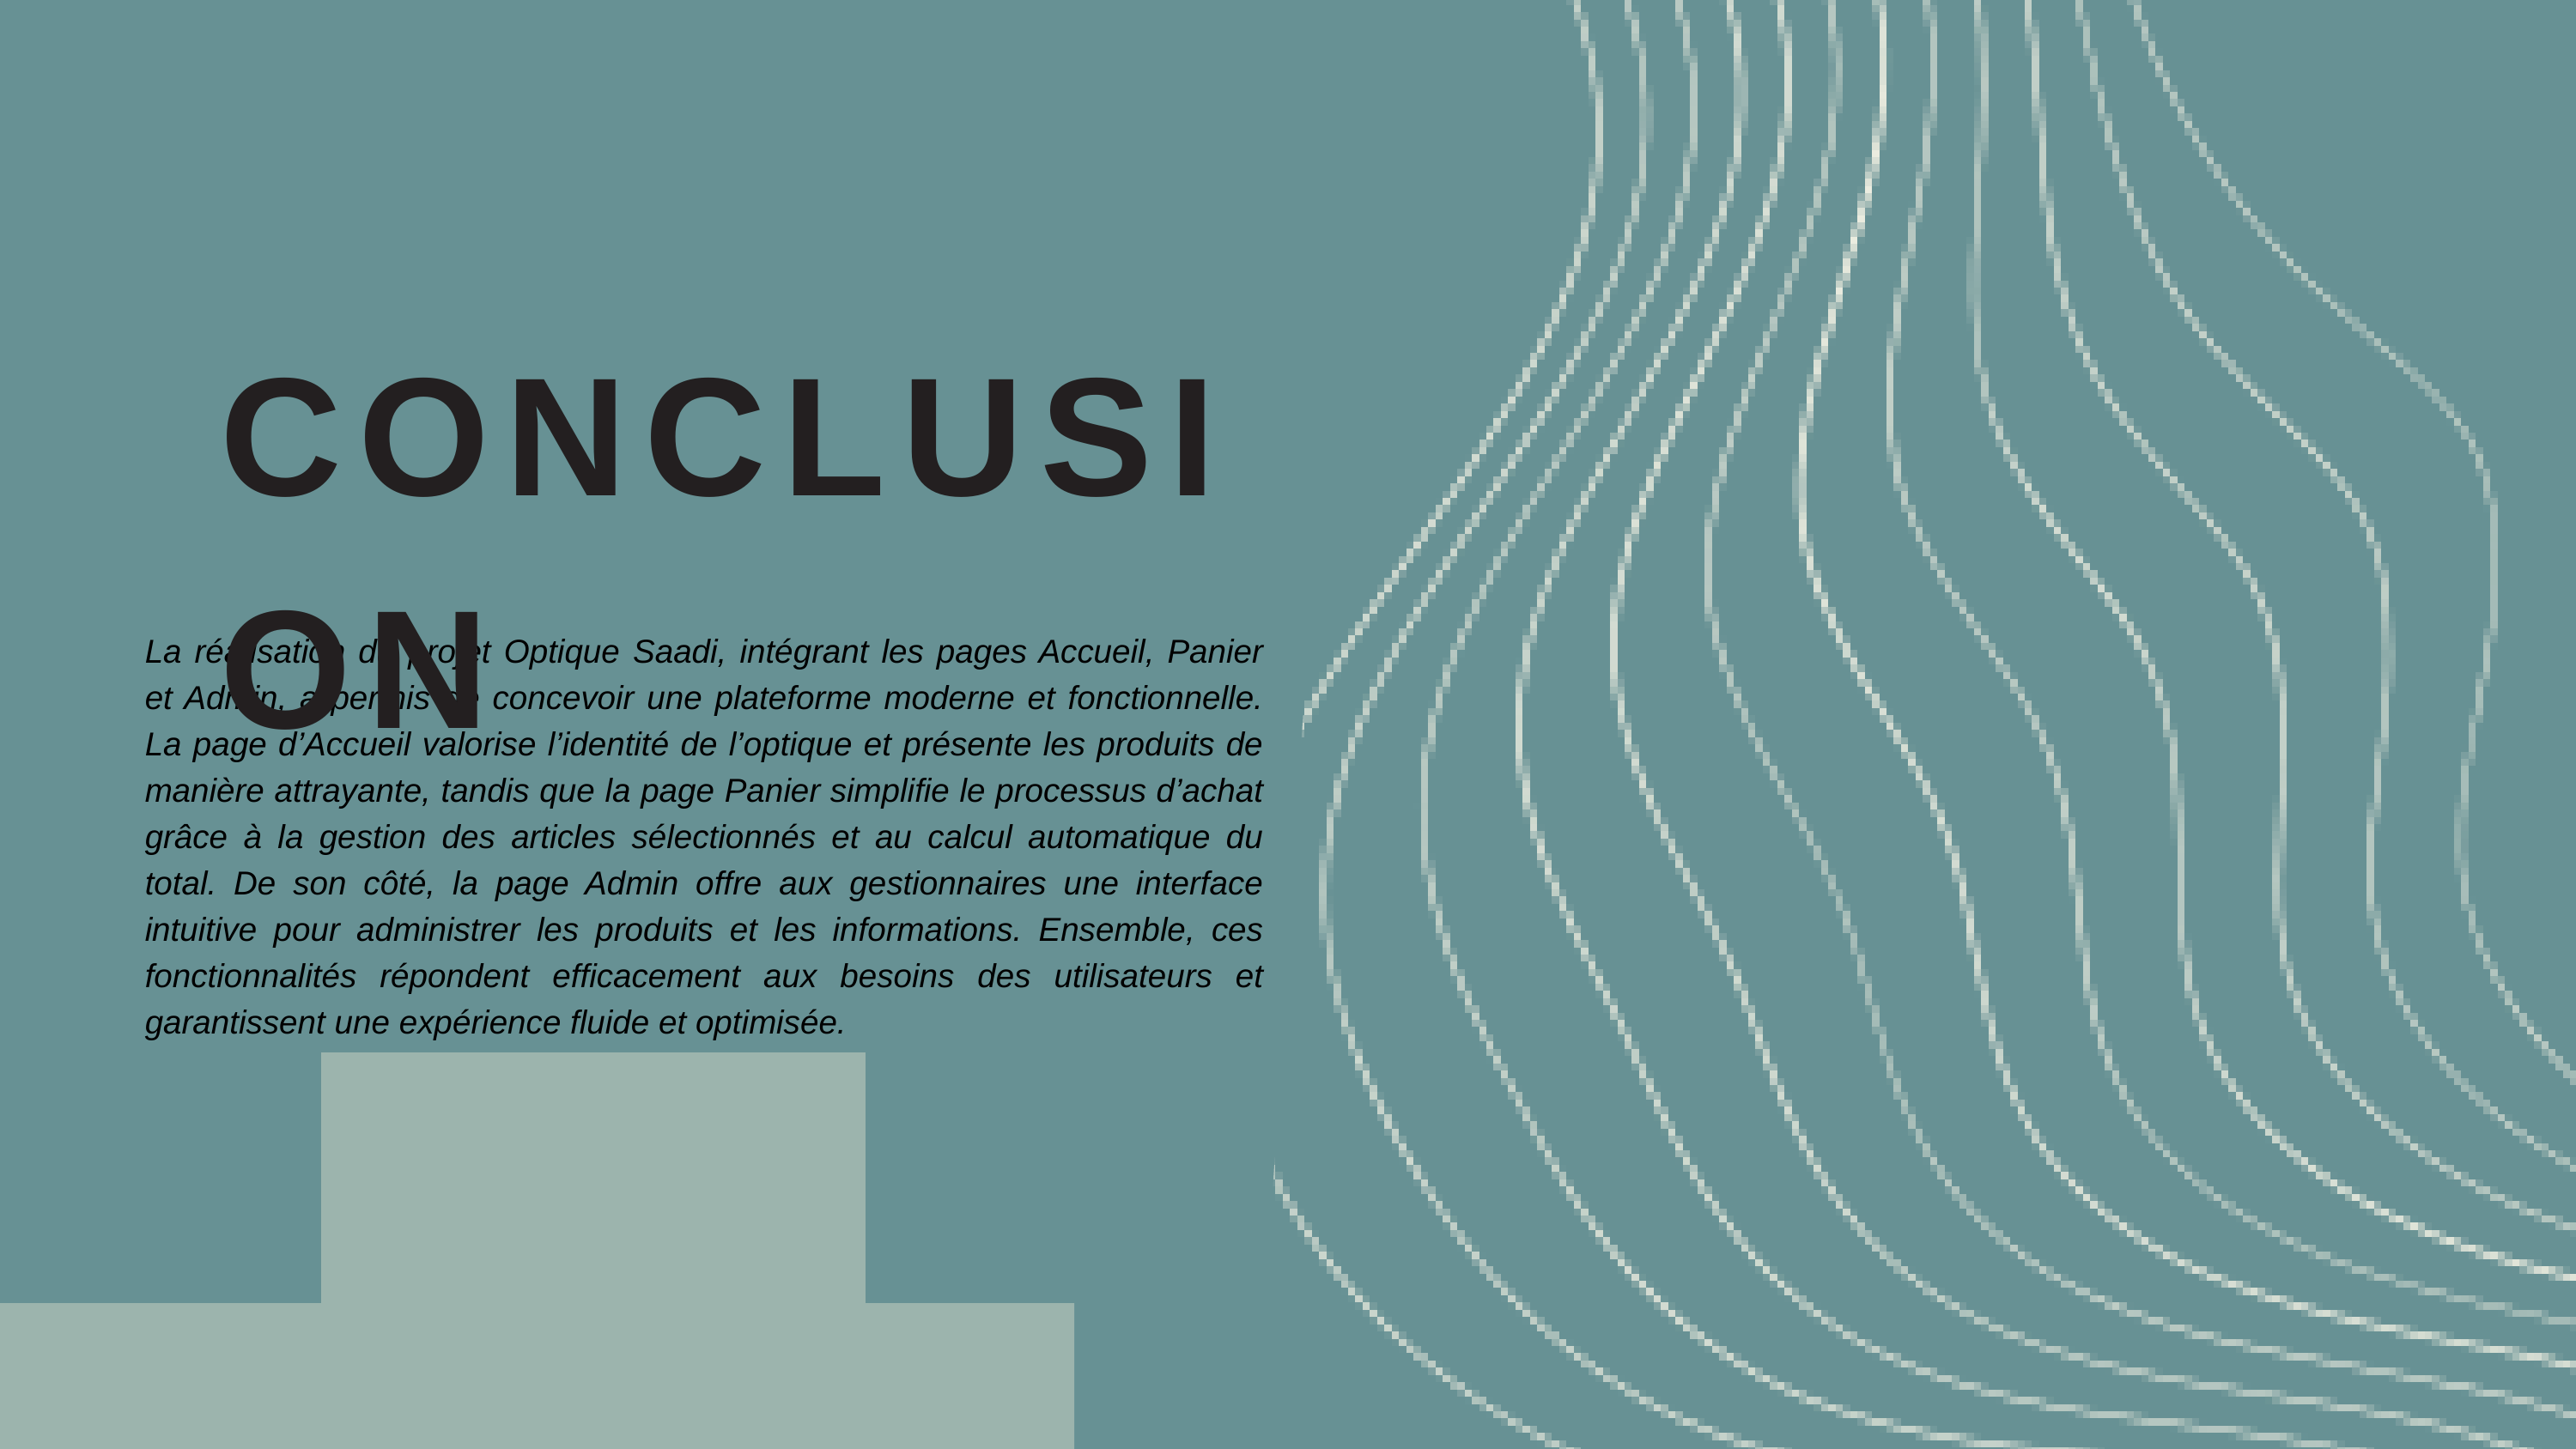

CONCLUSION
La réalisation du projet Optique Saadi, intégrant les pages Accueil, Panier et Admin, a permis de concevoir une plateforme moderne et fonctionnelle. La page d’Accueil valorise l’identité de l’optique et présente les produits de manière attrayante, tandis que la page Panier simplifie le processus d’achat grâce à la gestion des articles sélectionnés et au calcul automatique du total. De son côté, la page Admin offre aux gestionnaires une interface intuitive pour administrer les produits et les informations. Ensemble, ces fonctionnalités répondent efficacement aux besoins des utilisateurs et garantissent une expérience fluide et optimisée.